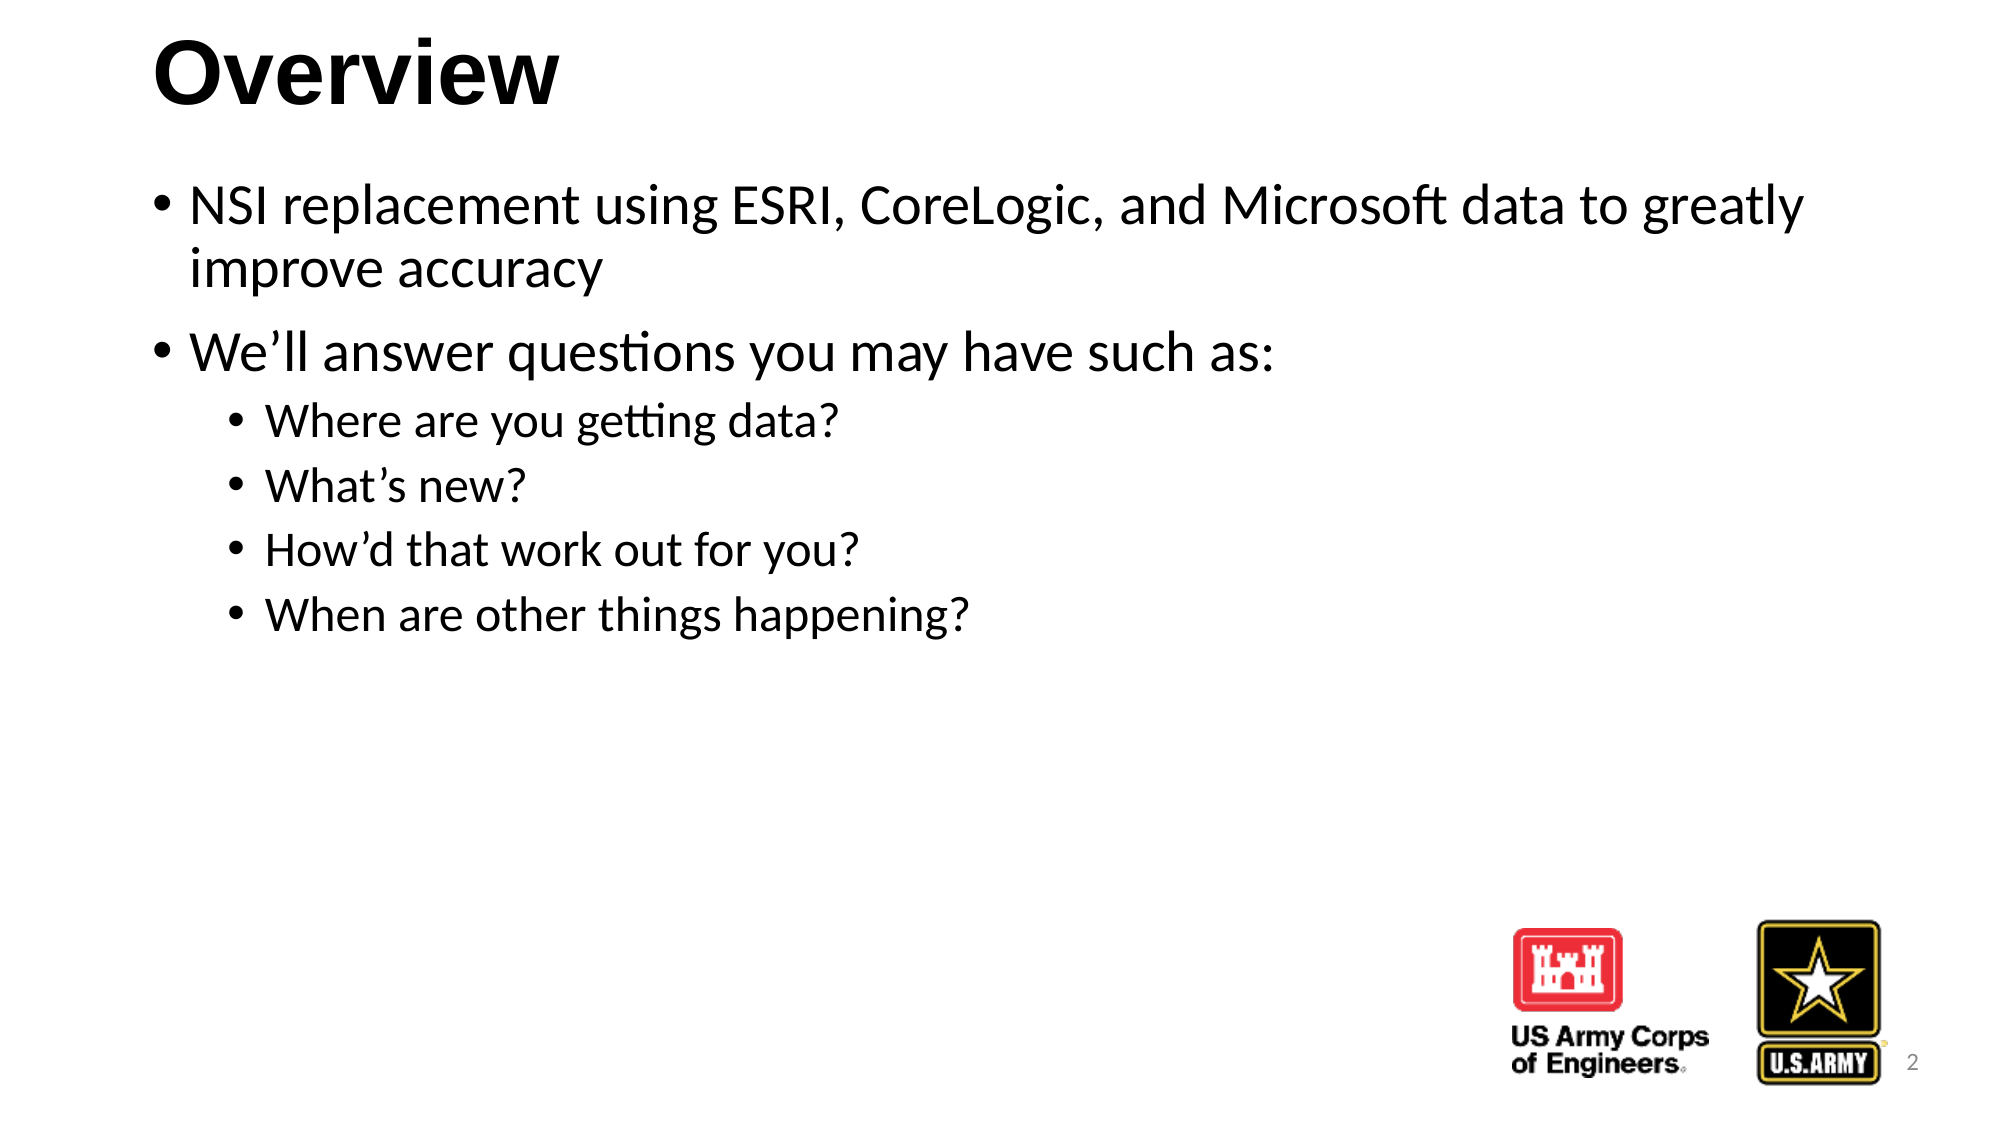

# Overview
NSI replacement using ESRI, CoreLogic, and Microsoft data to greatly improve accuracy
We’ll answer questions you may have such as:
Where are you getting data?
What’s new?
How’d that work out for you?
When are other things happening?

2